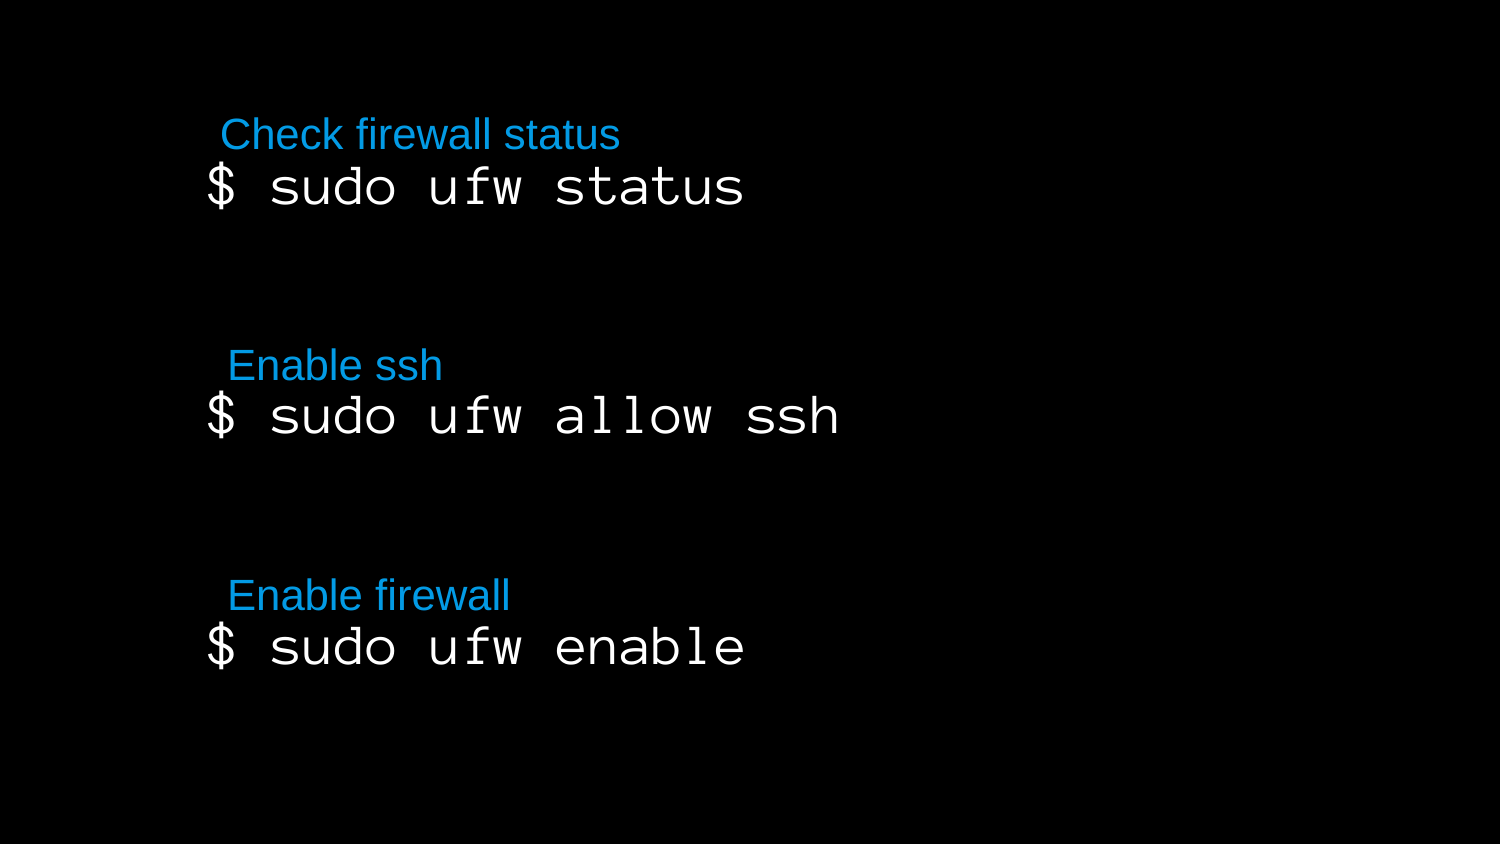

Check firewall status
$ sudo ufw status
Enable ssh
# $ sudo ufw allow ssh
Enable firewall
$ sudo ufw enable